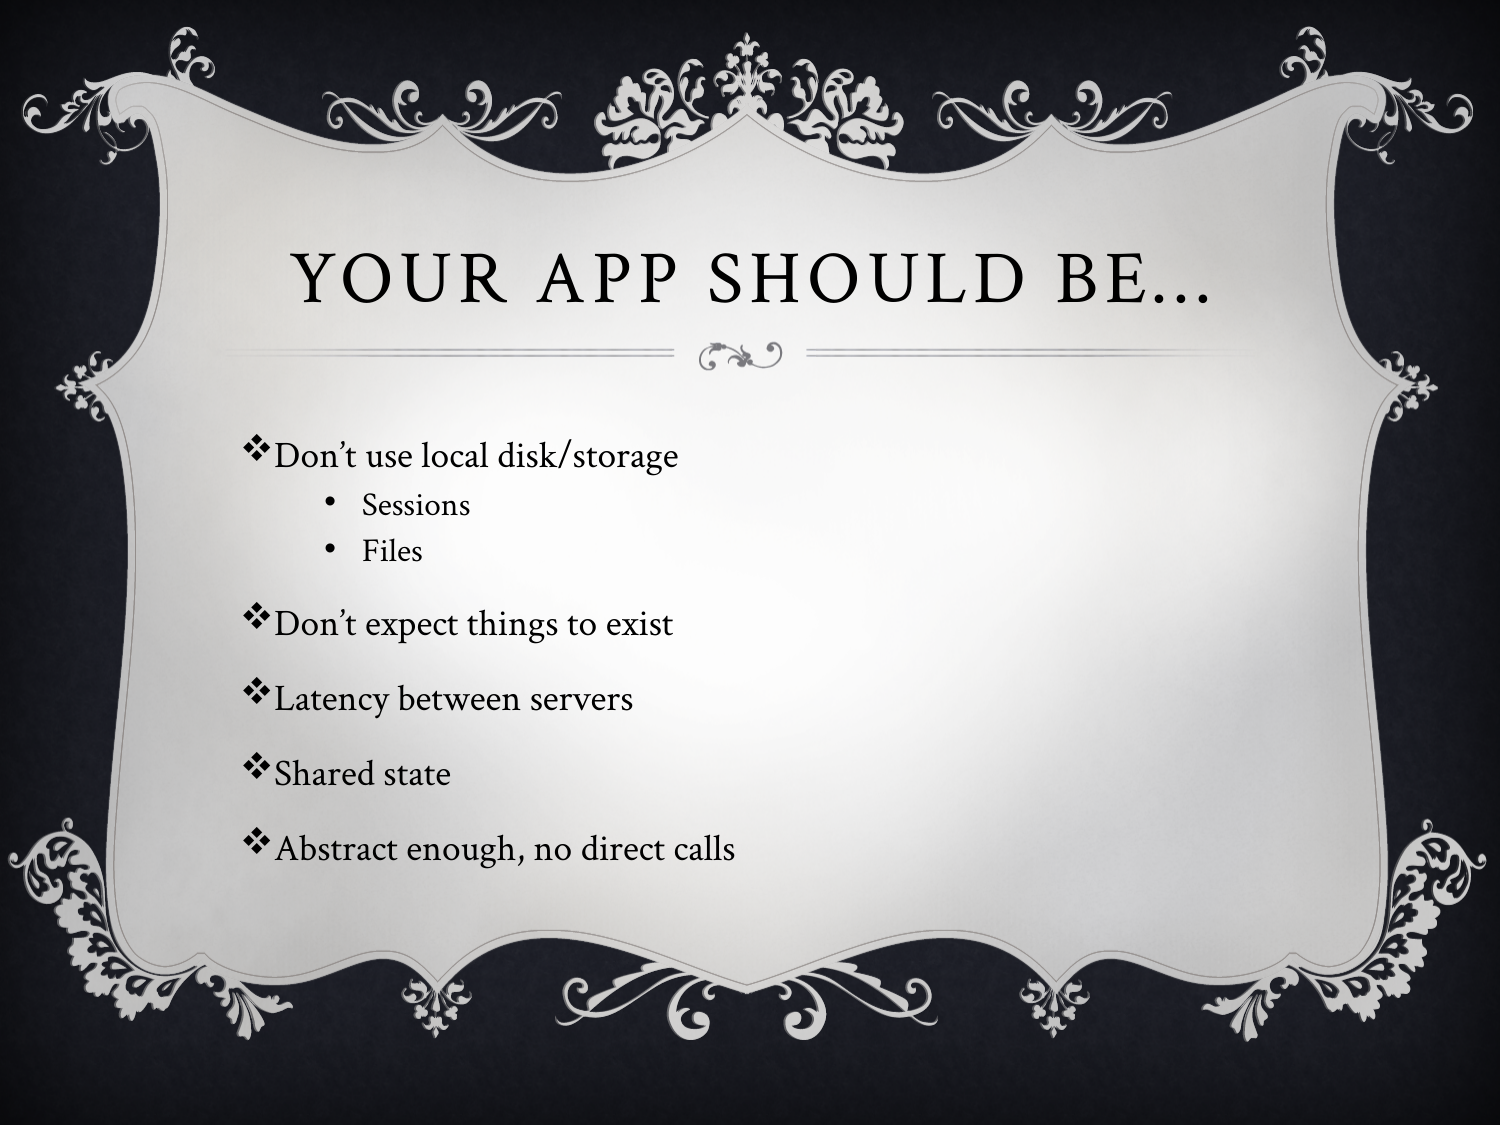

# YOUR app should be…
Don’t use local disk/storage
Sessions
Files
Don’t expect things to exist
Latency between servers
Shared state
Abstract enough, no direct calls